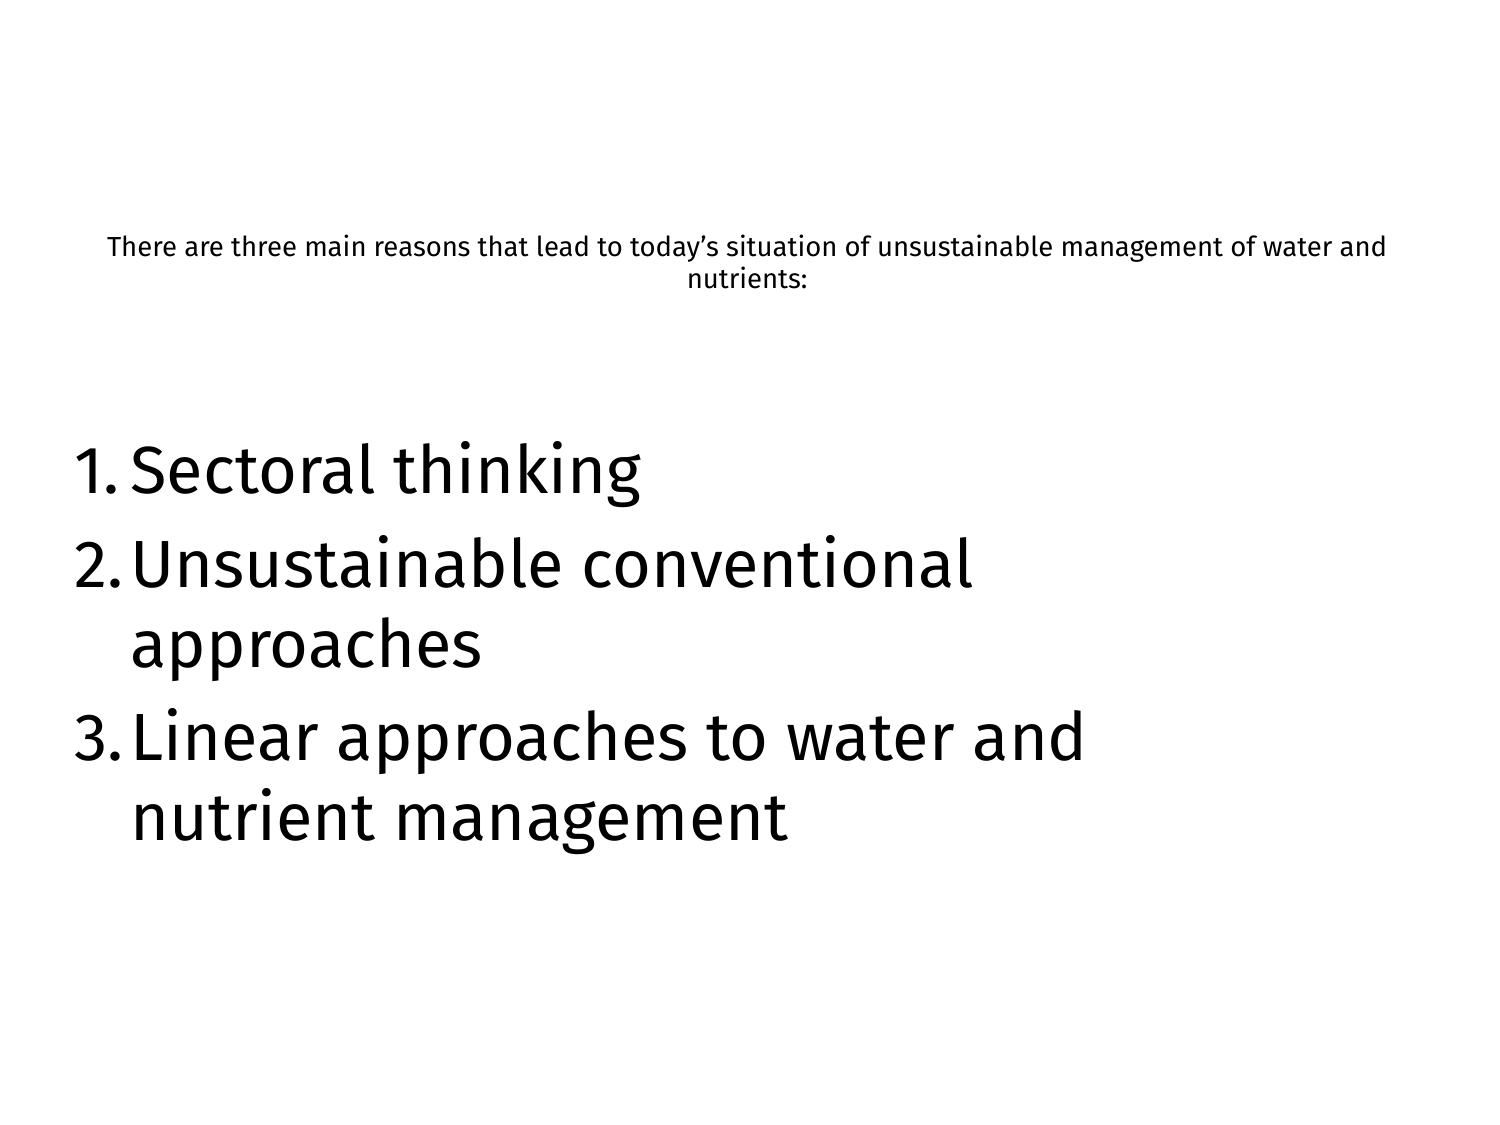

# There are three main reasons that lead to today’s situation of unsustainable management of water and nutrients:

Sectoral thinking
Unsustainable conventional approaches
Linear approaches to water and nutrient management